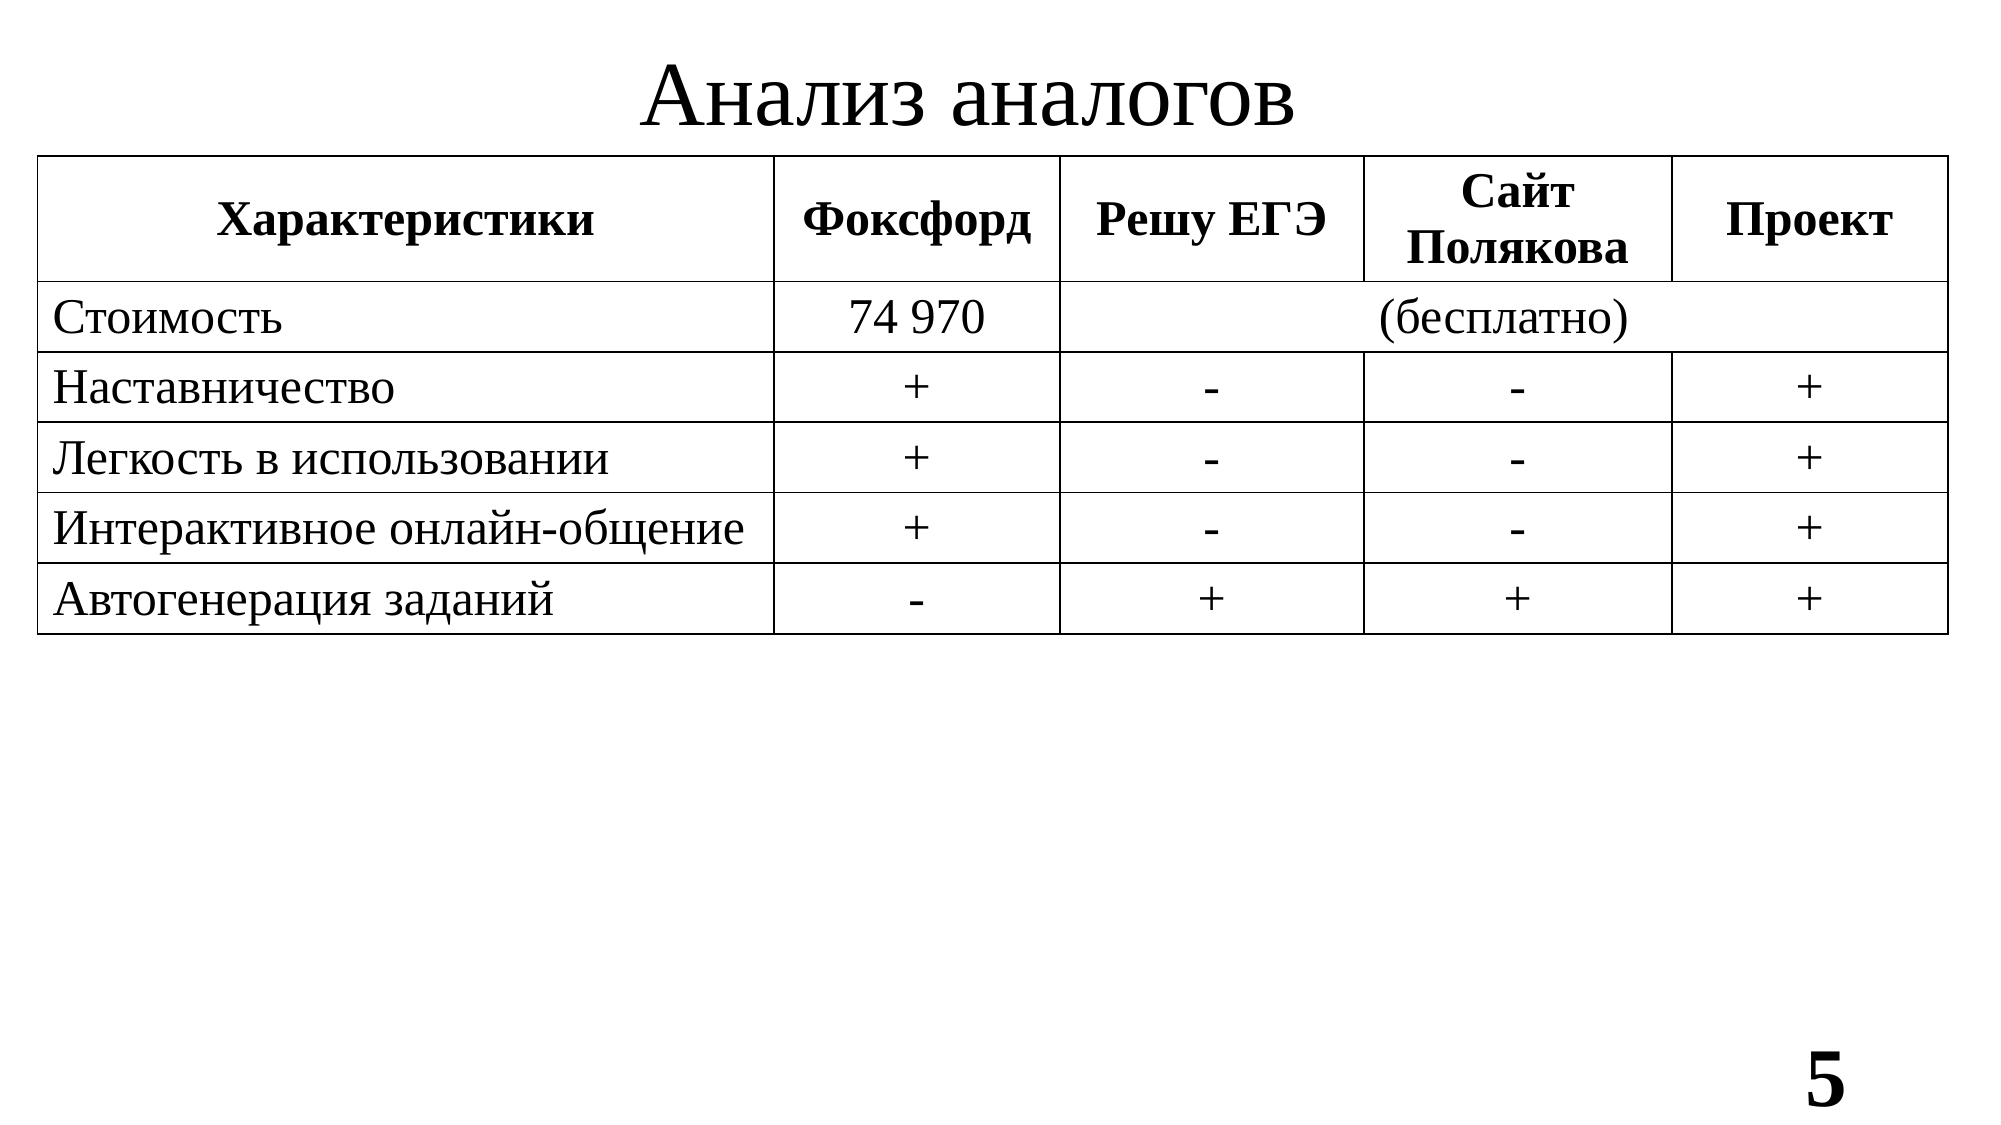

# Анализ аналогов
| Характеристики | Фоксфорд | Решу ЕГЭ | Сайт Полякова | Проект |
| --- | --- | --- | --- | --- |
| Стоимость | 74 970 | (бесплатно) | - | - |
| Наставничество | + | - | - | + |
| Легкость в использовании | + | - | - | + |
| Интерактивное онлайн-общение | + | - | - | + |
| Автогенерация заданий | - | + | + | + |
5